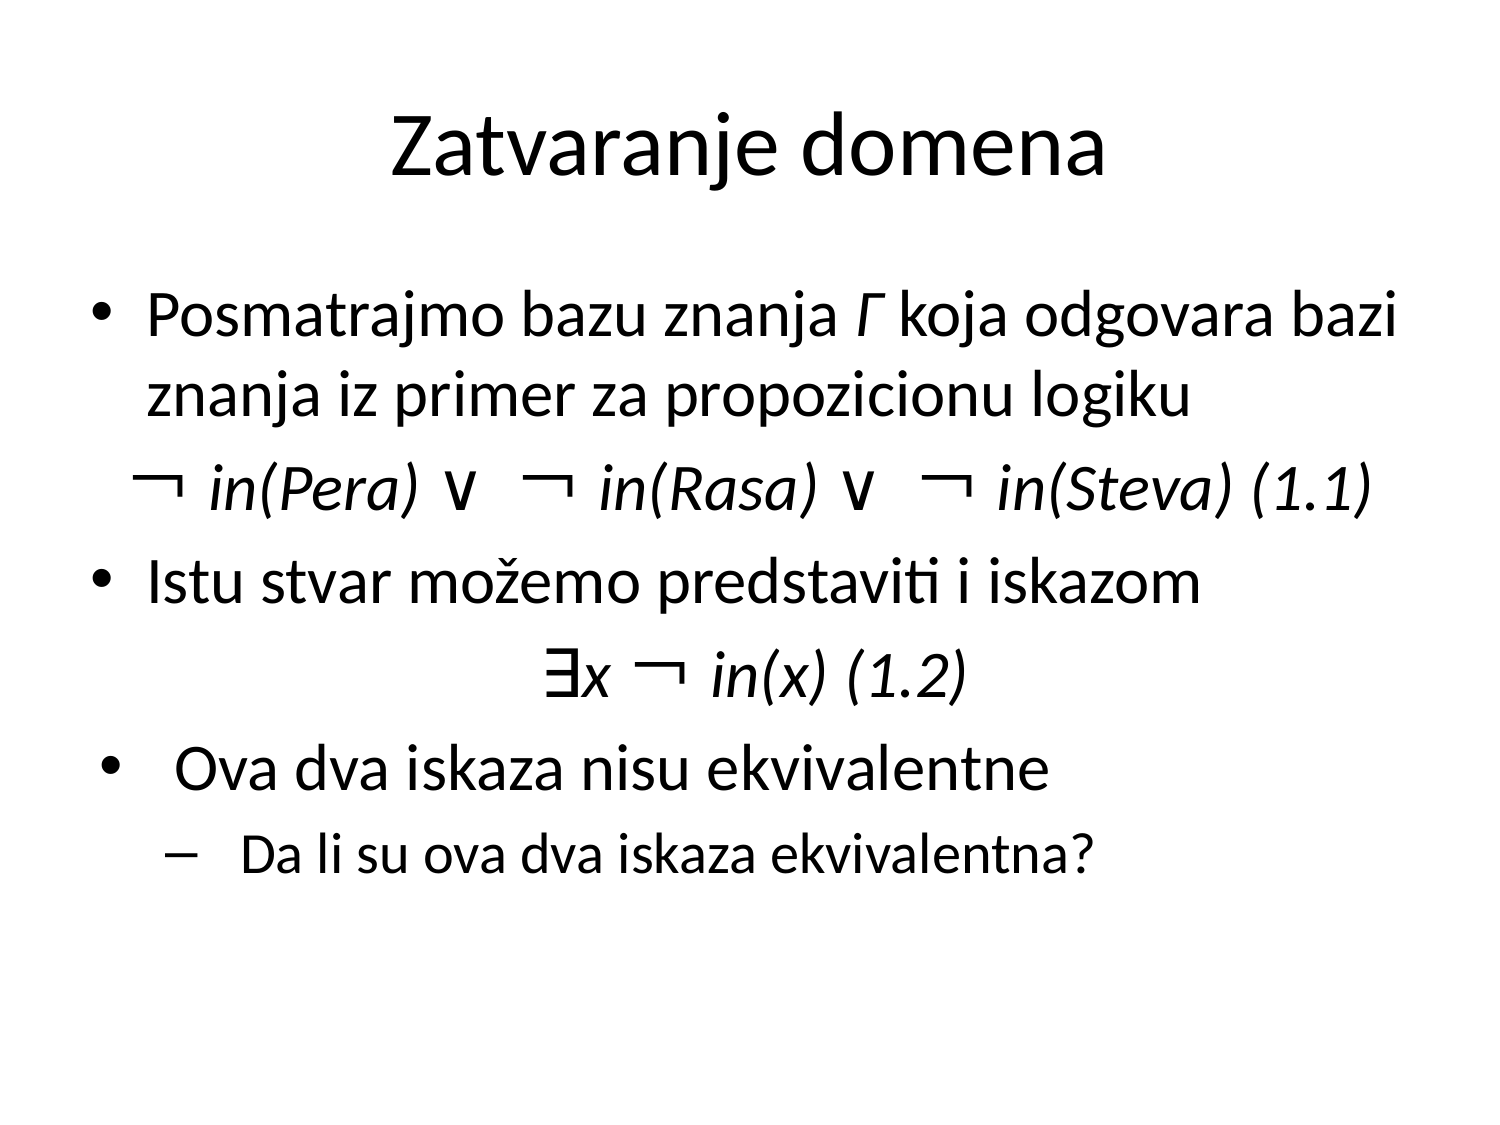

# Zatvaranje domena
Posmatrajmo bazu znanja Γ koja odgovara bazi znanja iz primer za propozicionu logiku
￢in(Pera) ∨ ￢in(Rasa) ∨ ￢in(Steva) (1.1)
Istu stvar možemo predstaviti i iskazom
∃x￢in(x) (1.2)
Ova dva iskaza nisu ekvivalentne
Da li su ova dva iskaza ekvivalentna?